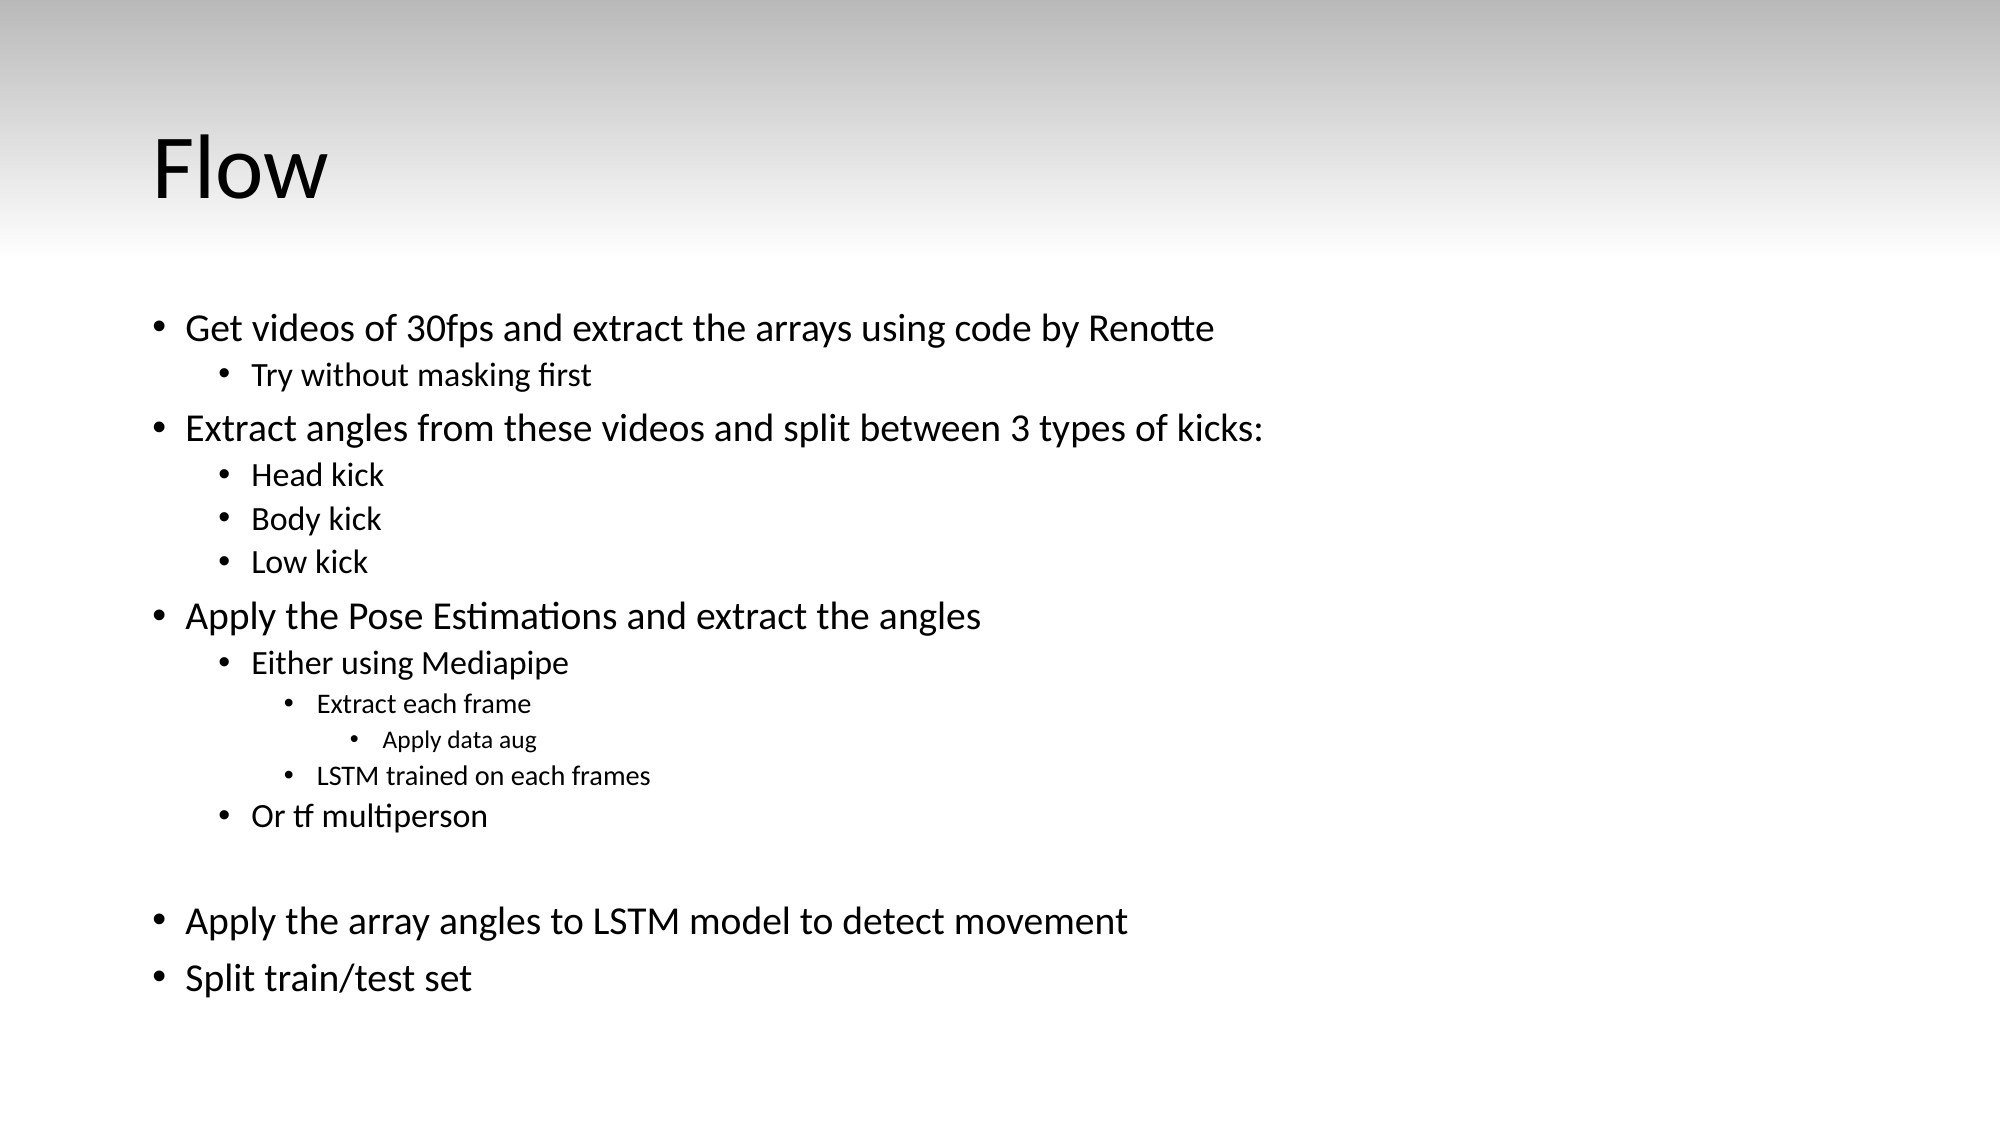

# Flow
Get videos of 30fps and extract the arrays using code by Renotte
Try without masking first
Extract angles from these videos and split between 3 types of kicks:
Head kick
Body kick
Low kick
Apply the Pose Estimations and extract the angles
Either using Mediapipe
Extract each frame
Apply data aug
LSTM trained on each frames
Or tf multiperson

Apply the array angles to LSTM model to detect movement
Split train/test set